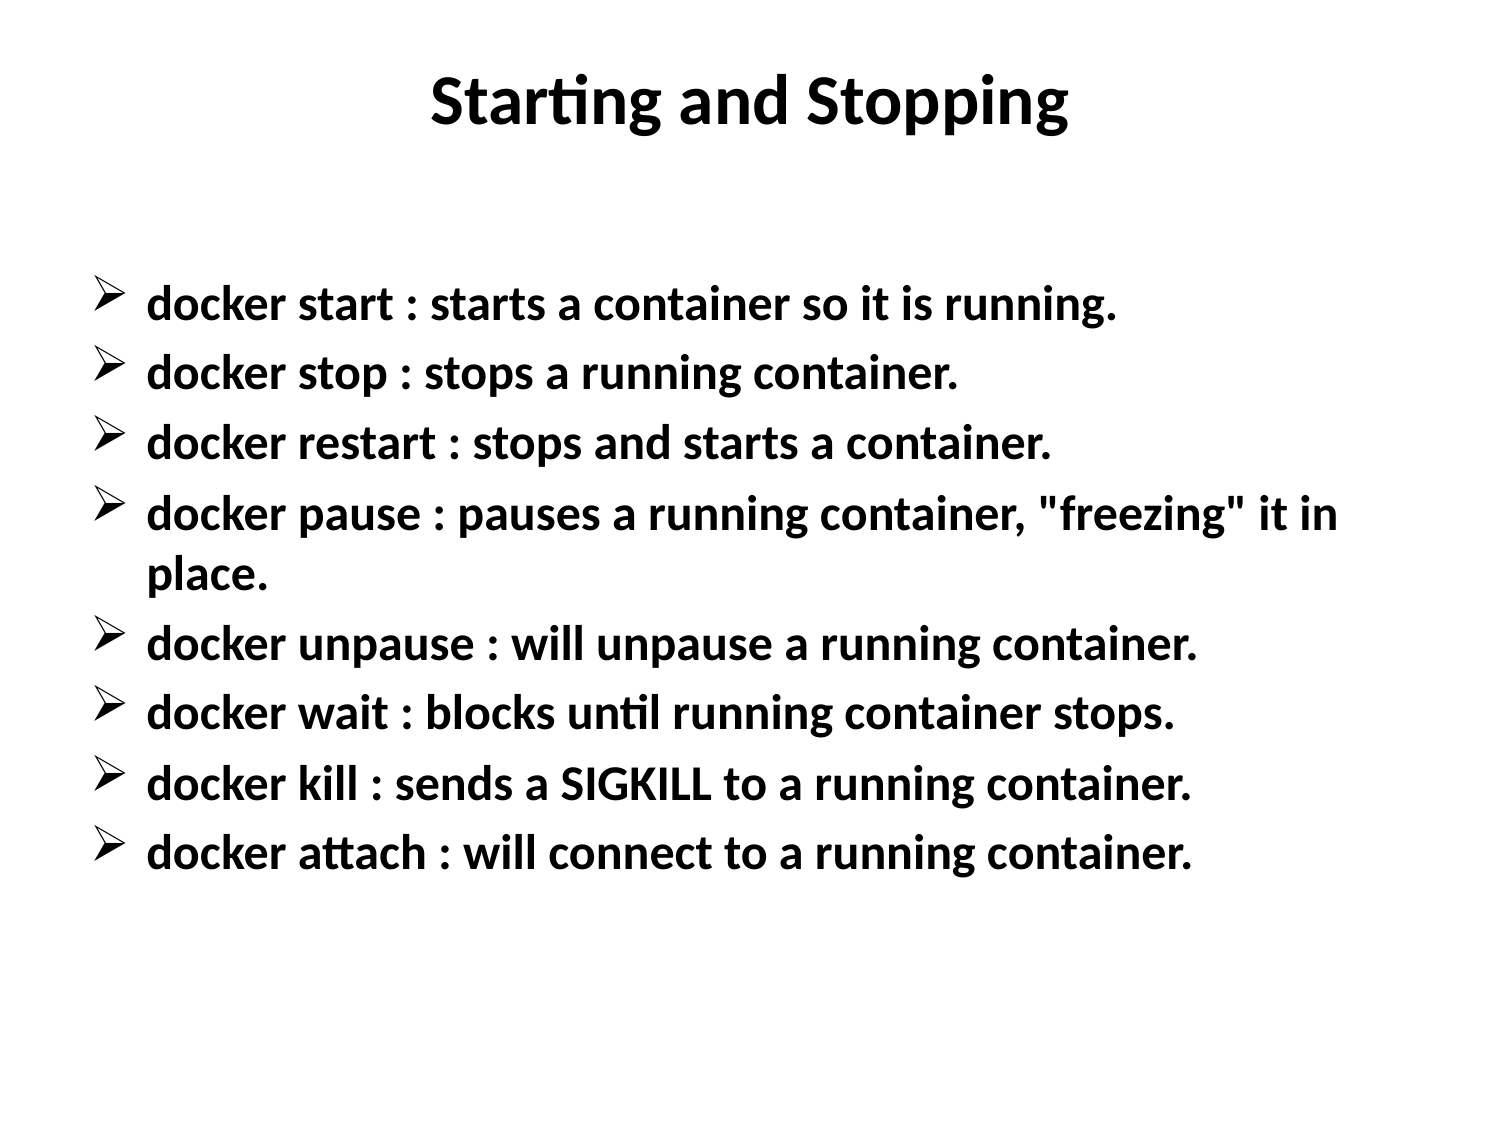

# Starting and Stopping
docker start : starts a container so it is running.
docker stop : stops a running container.
docker restart : stops and starts a container.
docker pause : pauses a running container, "freezing" it in place.
docker unpause : will unpause a running container.
docker wait : blocks until running container stops.
docker kill : sends a SIGKILL to a running container.
docker attach : will connect to a running container.